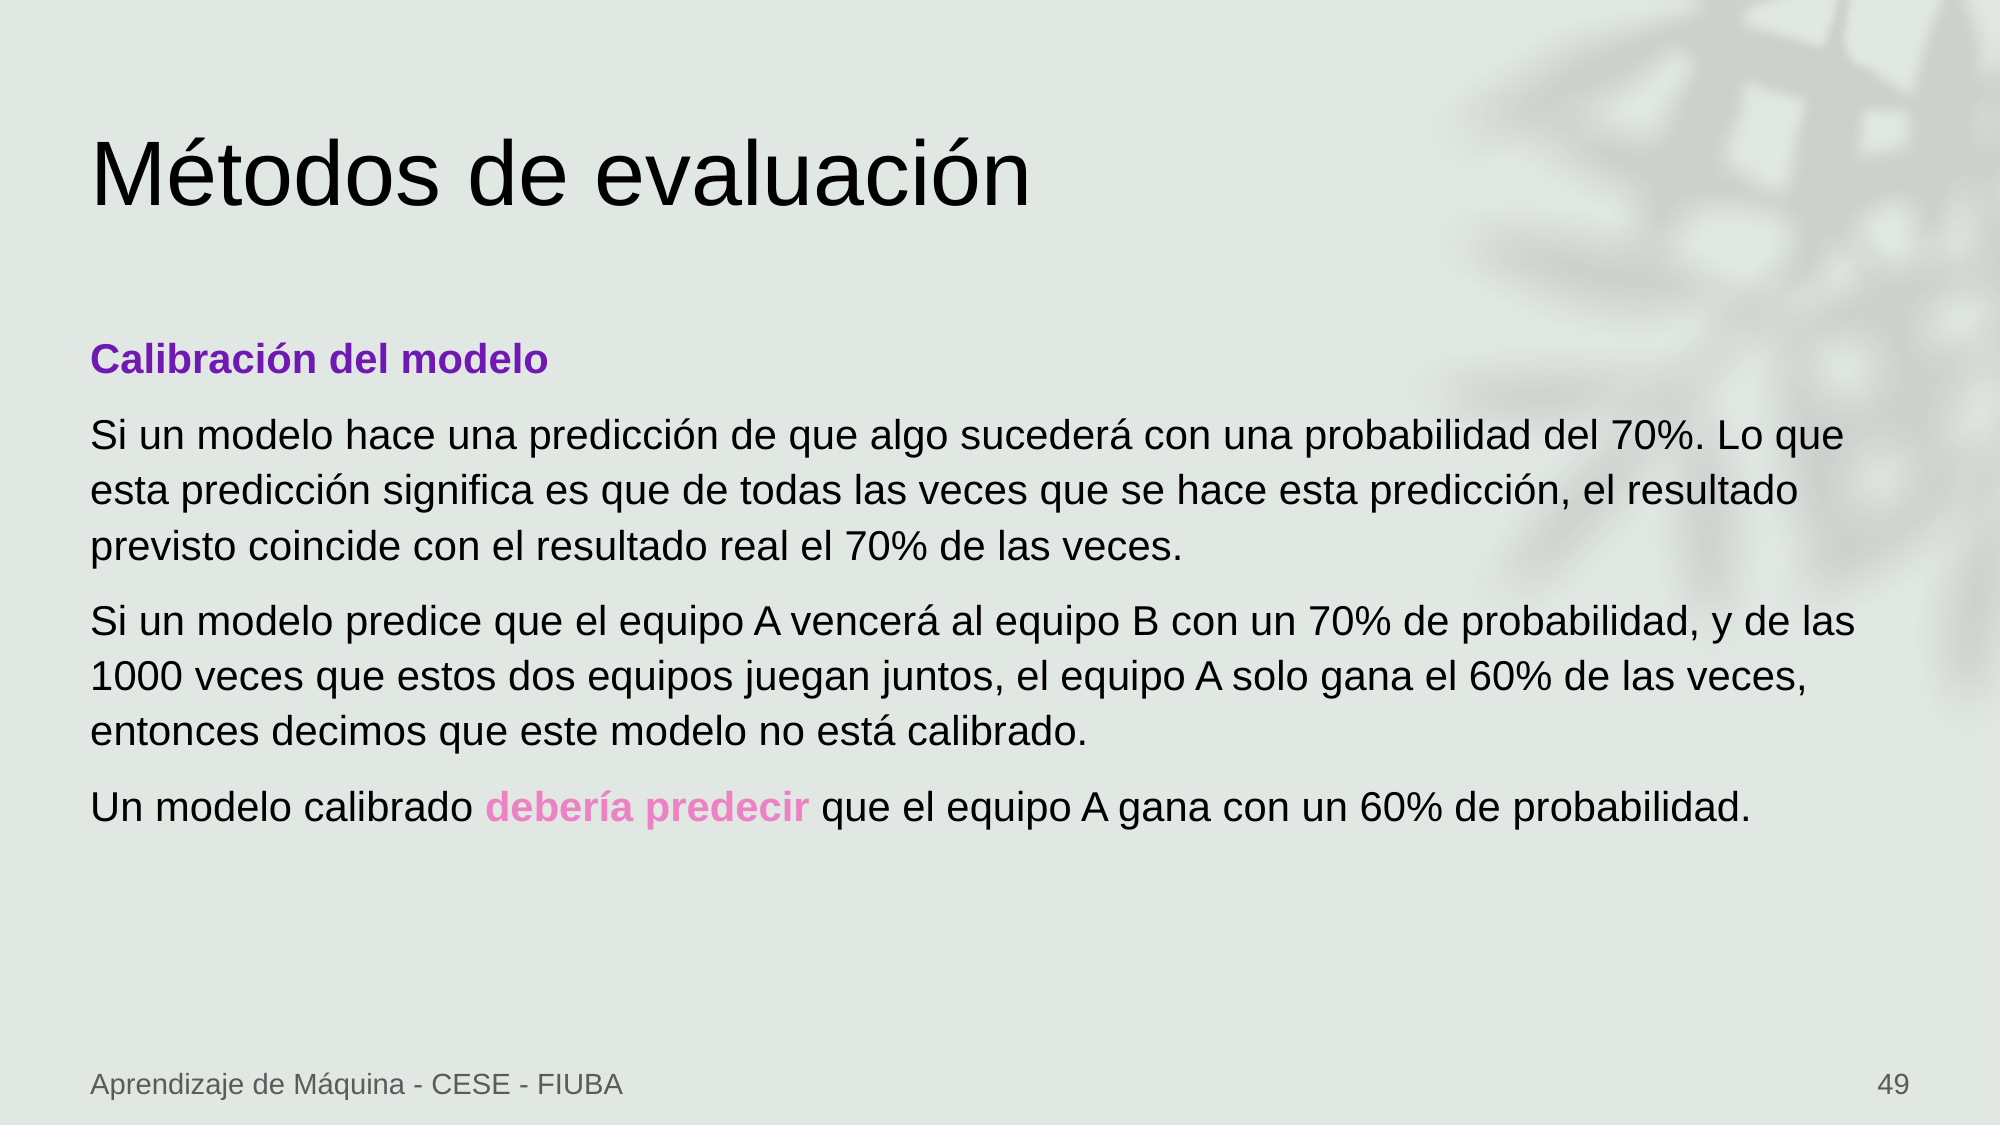

# Métodos de evaluación
Calibración del modelo
Si un modelo hace una predicción de que algo sucederá con una probabilidad del 70%. Lo que esta predicción significa es que de todas las veces que se hace esta predicción, el resultado previsto coincide con el resultado real el 70% de las veces.
Si un modelo predice que el equipo A vencerá al equipo B con un 70% de probabilidad, y de las 1000 veces que estos dos equipos juegan juntos, el equipo A solo gana el 60% de las veces, entonces decimos que este modelo no está calibrado.
Un modelo calibrado debería predecir que el equipo A gana con un 60% de probabilidad.

Aprendizaje de Máquina - CESE - FIUBA
49